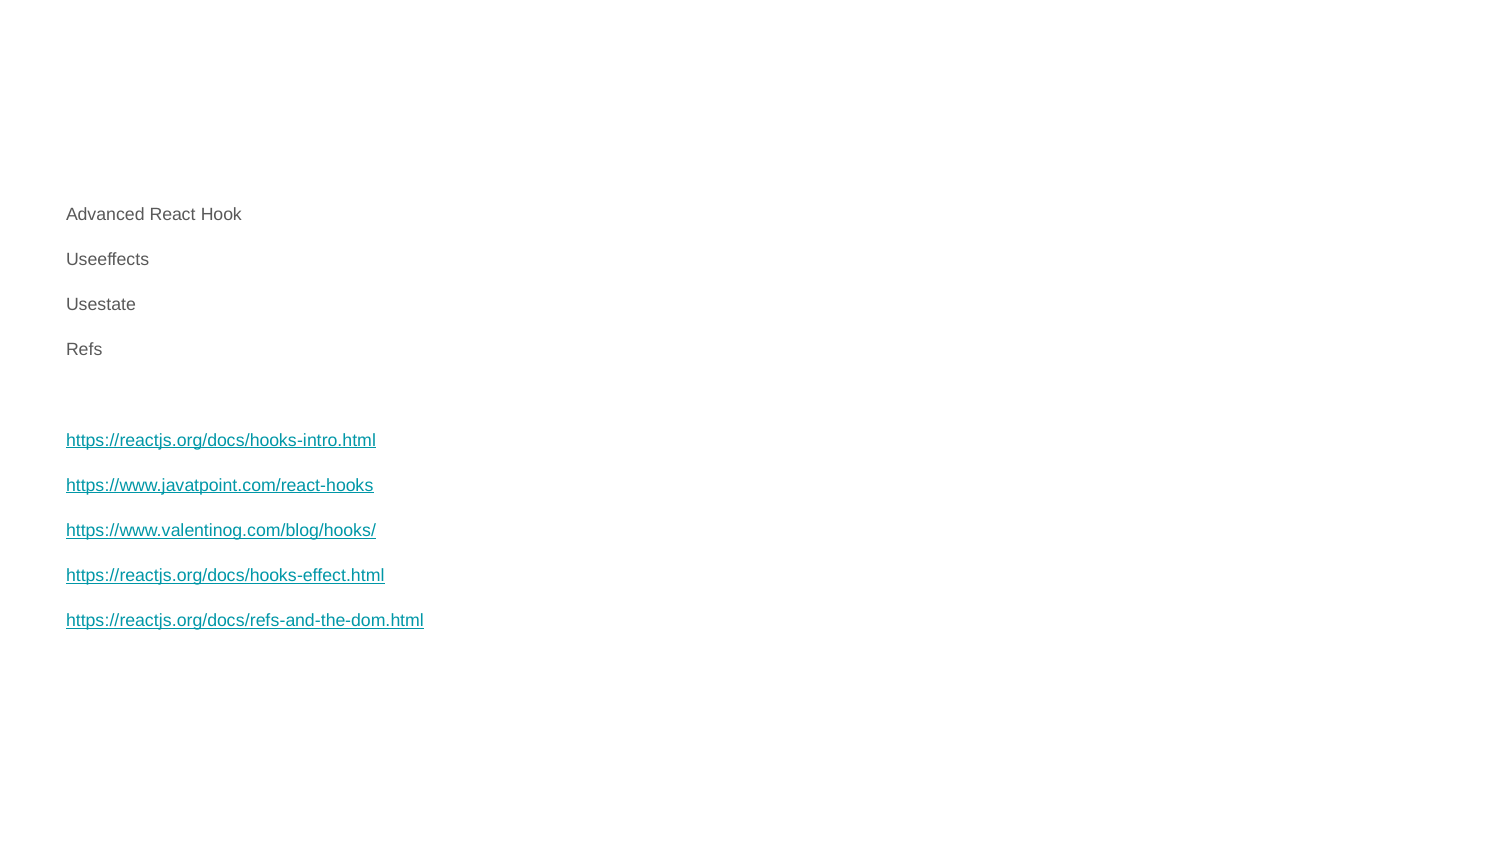

#
Advanced React Hook
Useeffects
Usestate
Refs

https://reactjs.org/docs/hooks-intro.html
https://www.javatpoint.com/react-hooks
https://www.valentinog.com/blog/hooks/
https://reactjs.org/docs/hooks-effect.html
https://reactjs.org/docs/refs-and-the-dom.html